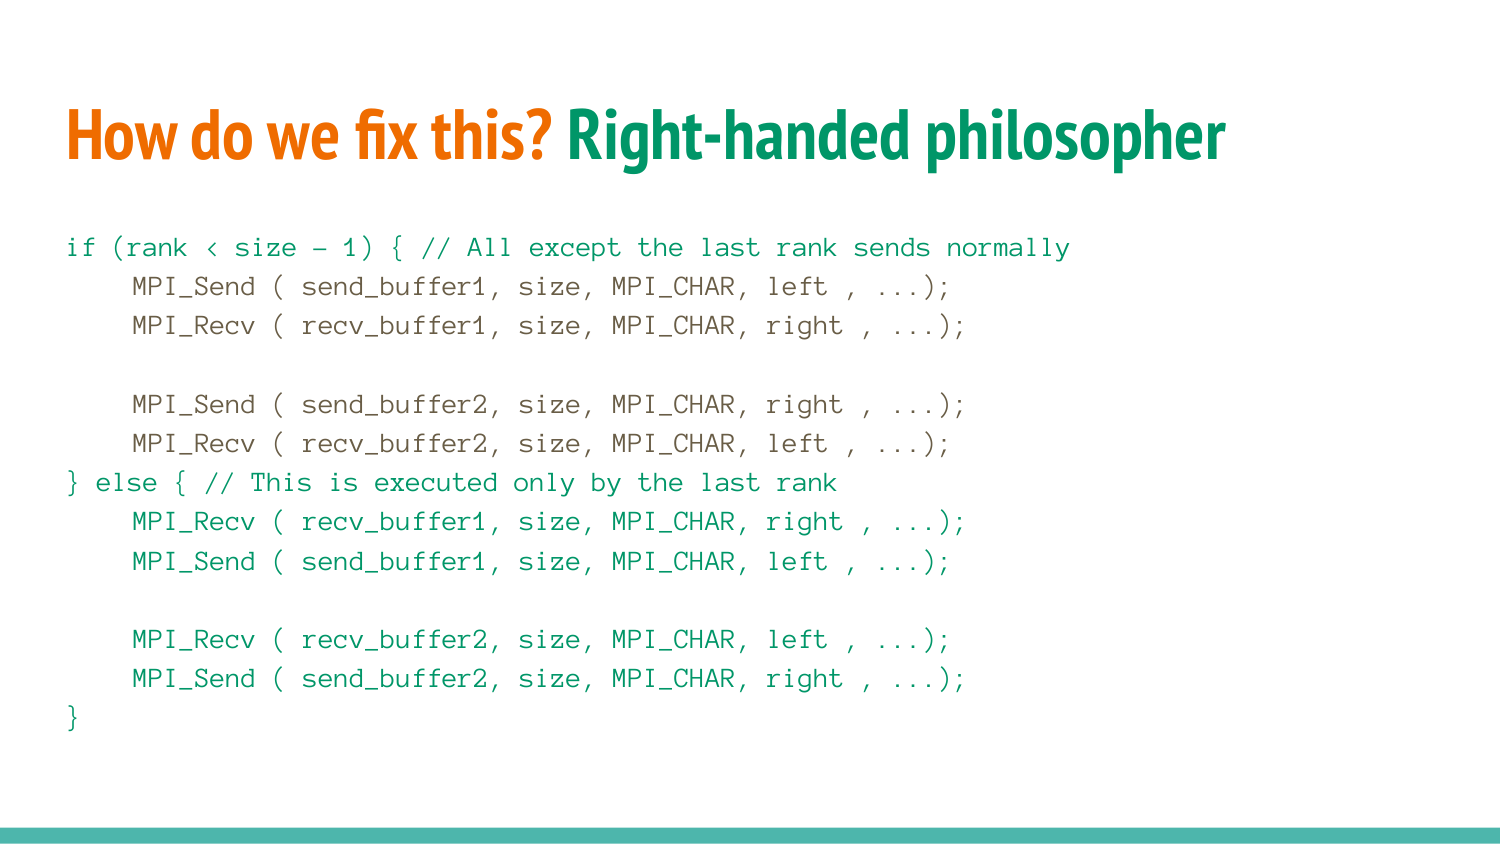

# How do we fix this? Right-handed philosopher
if (rank < size - 1) { // All except the last rank sends normally
MPI_Send ( send_buffer1, size, MPI_CHAR, left , ...);
MPI_Recv ( recv_buffer1, size, MPI_CHAR, right , ...);

MPI_Send ( send_buffer2, size, MPI_CHAR, right , ...);
MPI_Recv ( recv_buffer2, size, MPI_CHAR, left , ...);
} else { // This is executed only by the last rank
MPI_Recv ( recv_buffer1, size, MPI_CHAR, right , ...);
MPI_Send ( send_buffer1, size, MPI_CHAR, left , ...);

MPI_Recv ( recv_buffer2, size, MPI_CHAR, left , ...);
MPI_Send ( send_buffer2, size, MPI_CHAR, right , ...);
}